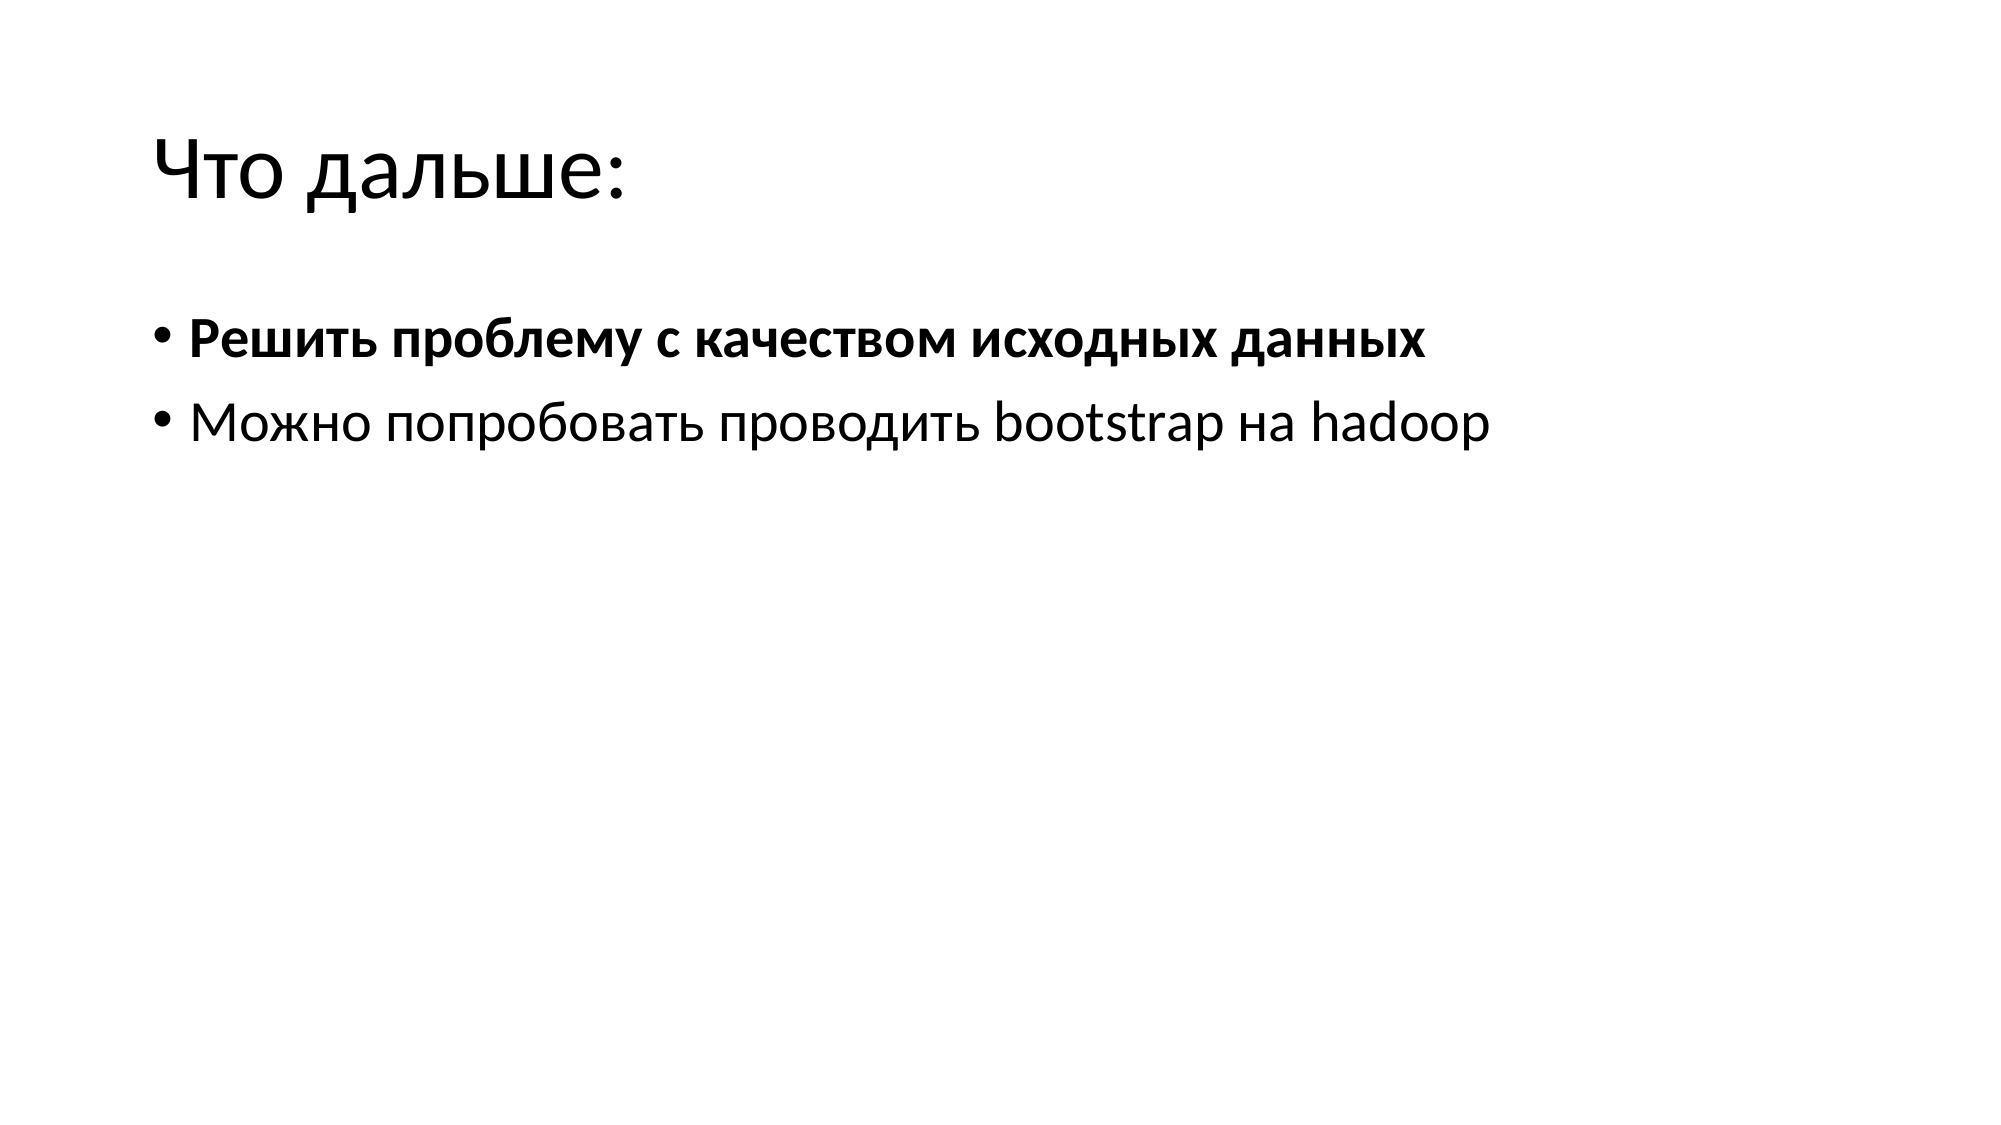

# Что дальше:
Решить проблему с качеством исходных данных
Можно попробовать проводить bootstrap на hadoop